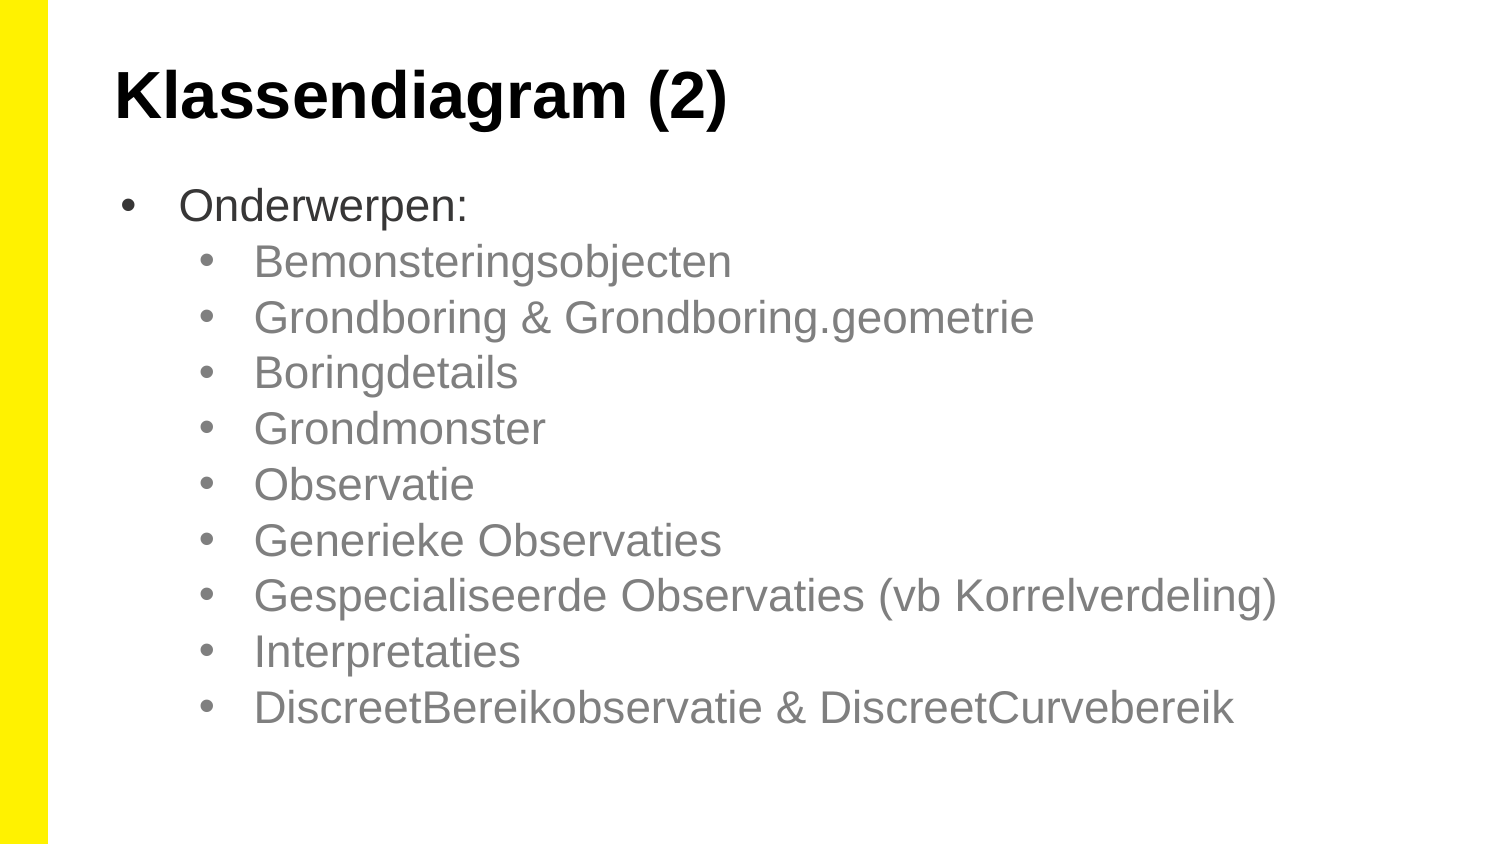

Klassendiagram (2)
Onderwerpen:
Bemonsteringsobjecten
Grondboring & Grondboring.geometrie
Boringdetails
Grondmonster
Observatie
Generieke Observaties
Gespecialiseerde Observaties (vb Korrelverdeling)
Interpretaties
DiscreetBereikobservatie & DiscreetCurvebereik